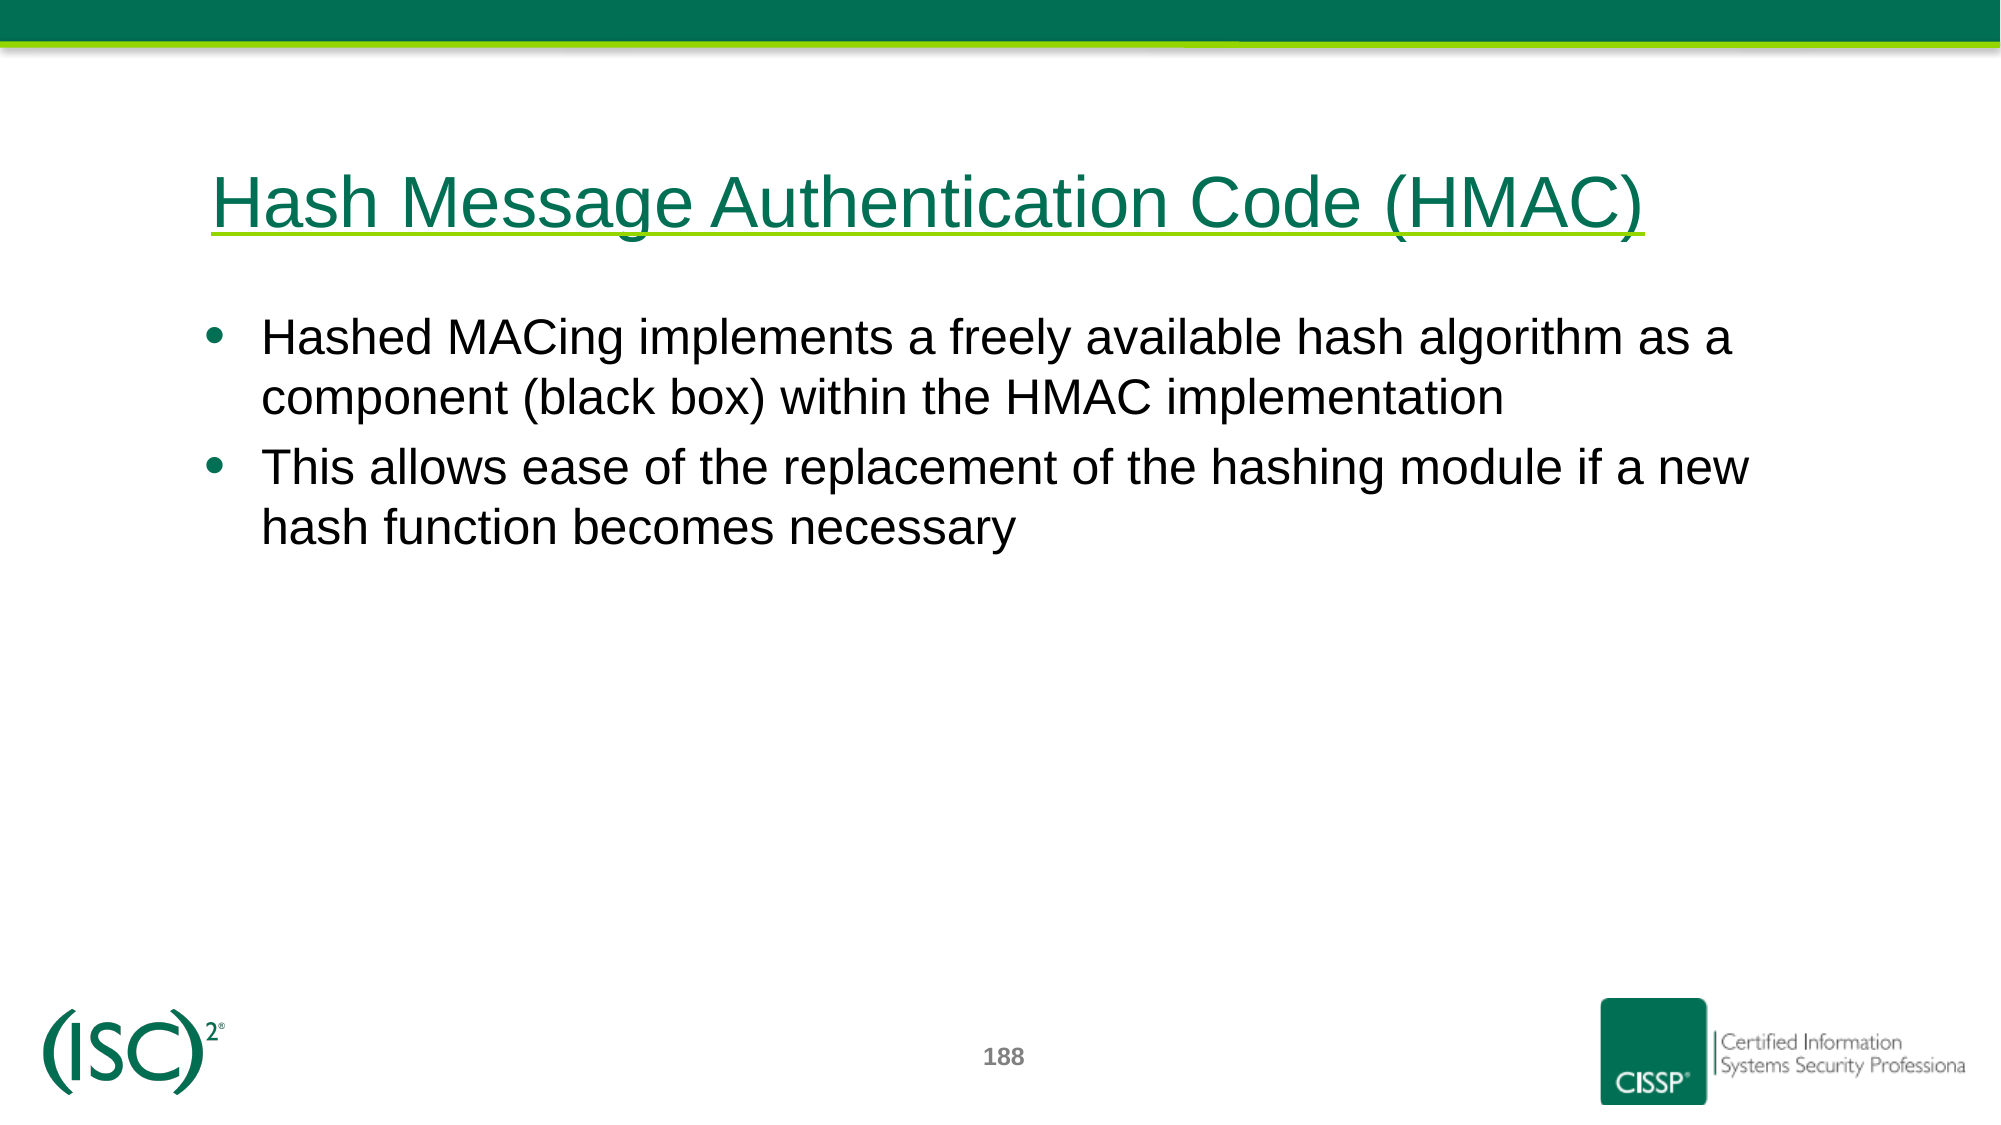

Hash Message Authentication Code (HMAC)
Hashed MACing implements a freely available hash algorithm as a component (black box) within the HMAC implementation
This allows ease of the replacement of the hashing module if a new hash function becomes necessary